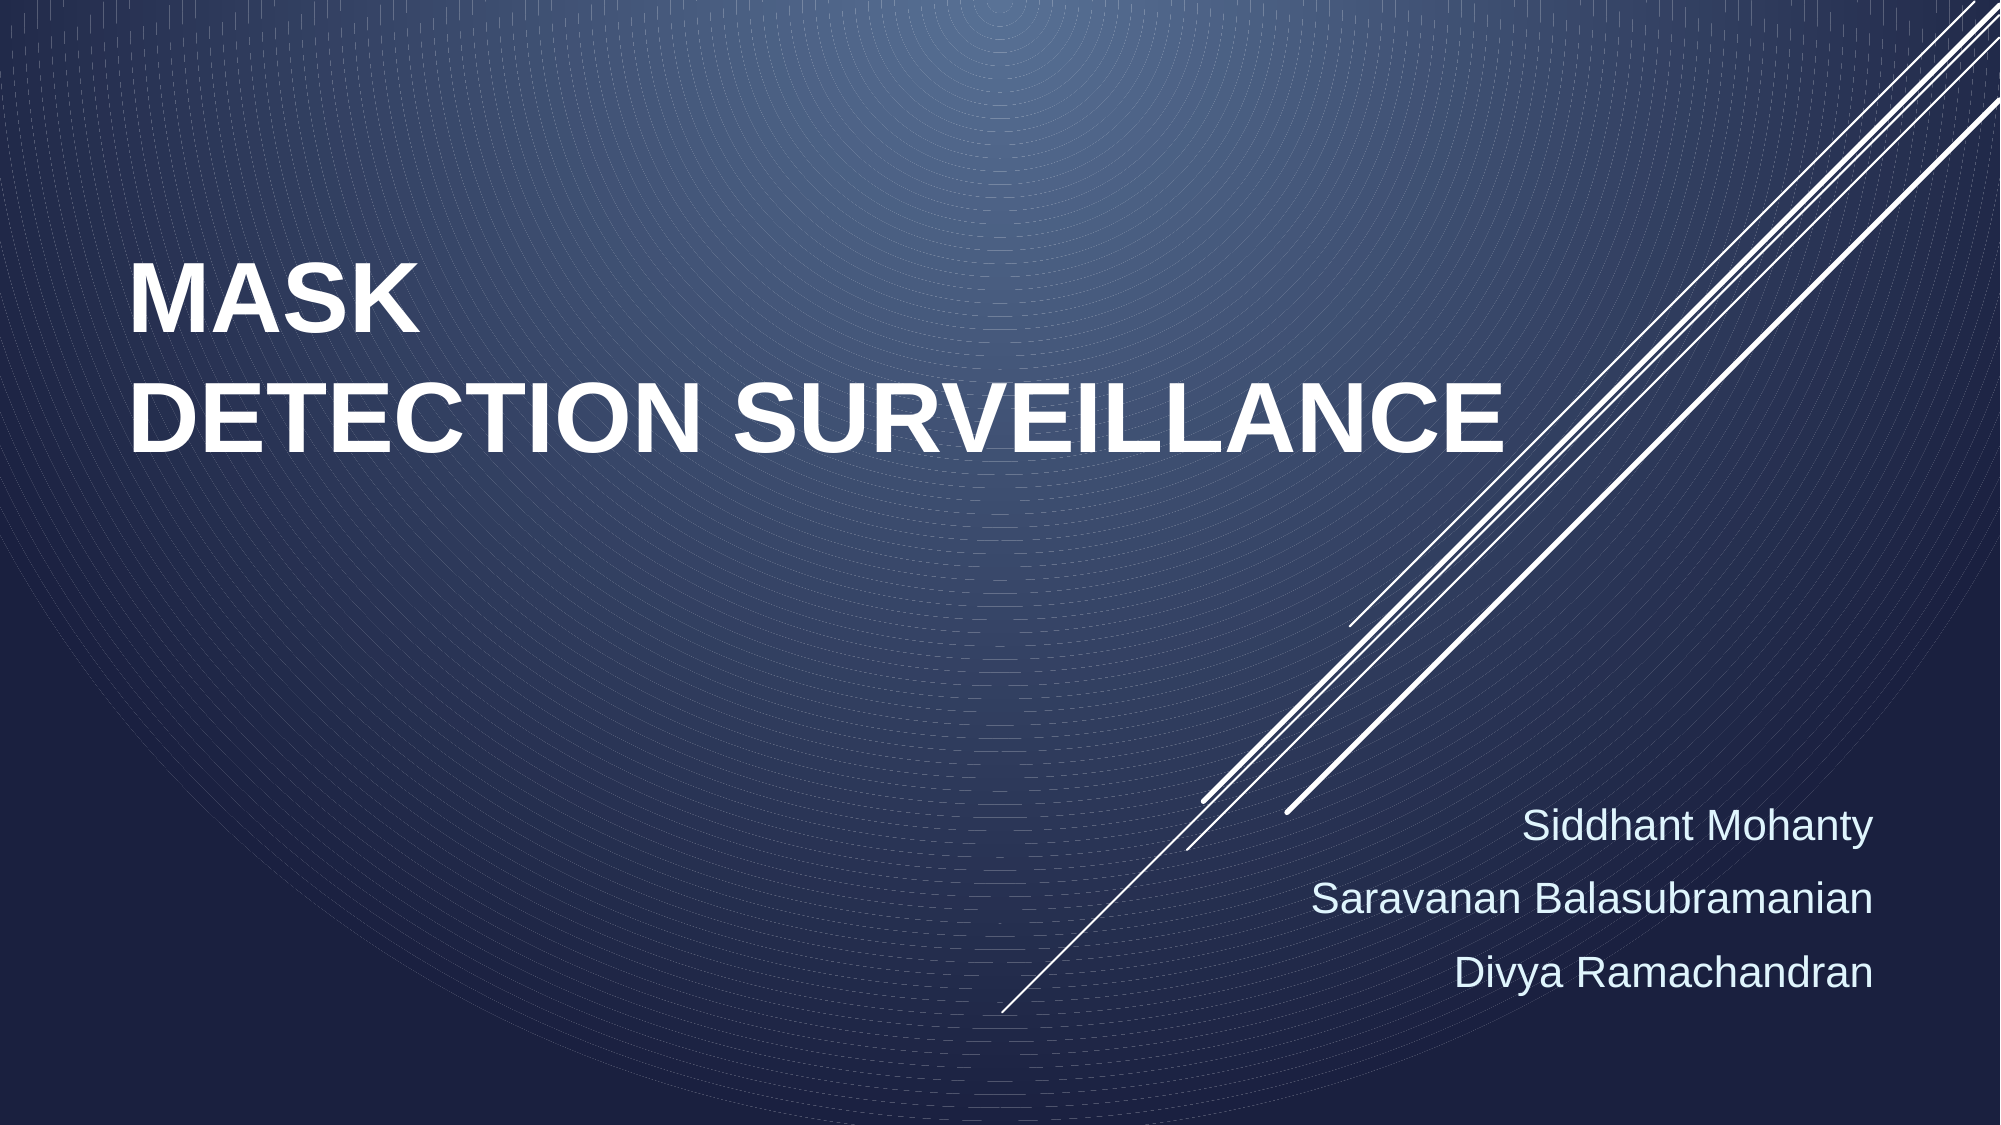

# Mask DetectION Surveillance
Siddhant Mohanty
Saravanan Balasubramanian
Divya Ramachandran